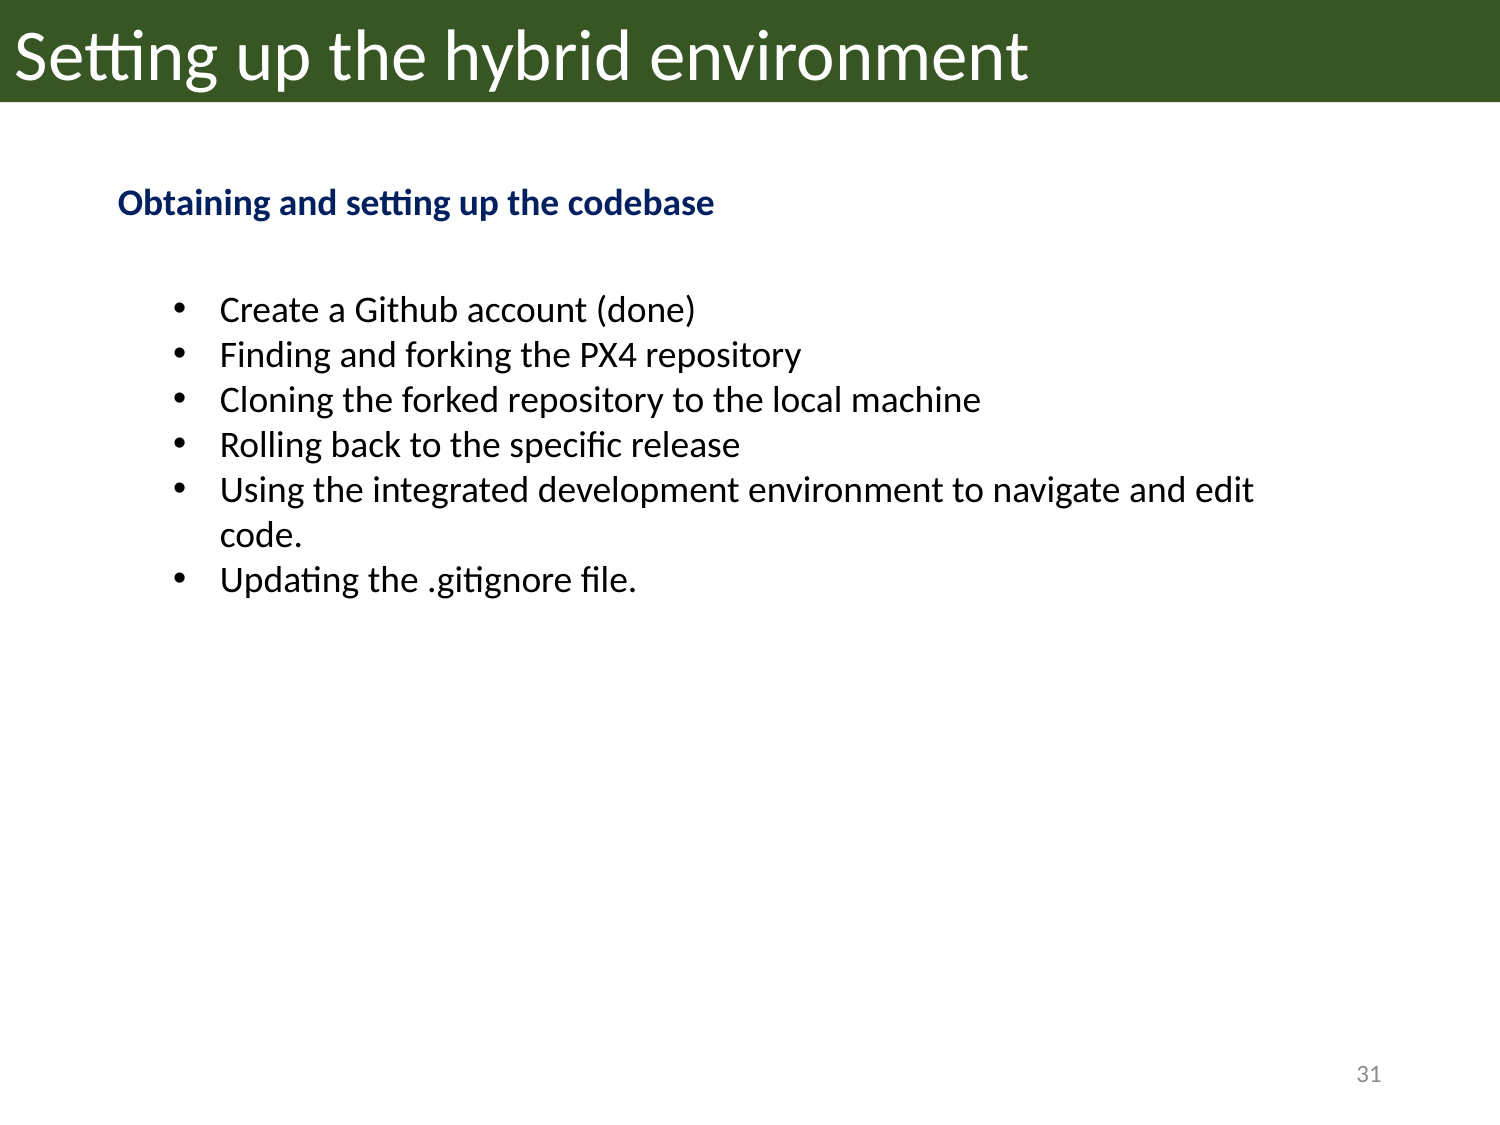

Setting up the hybrid environment
Obtaining and setting up the codebase
Create a Github account (done)
Finding and forking the PX4 repository
Cloning the forked repository to the local machine
Rolling back to the specific release
Using the integrated development environment to navigate and edit code.
Updating the .gitignore file.
31